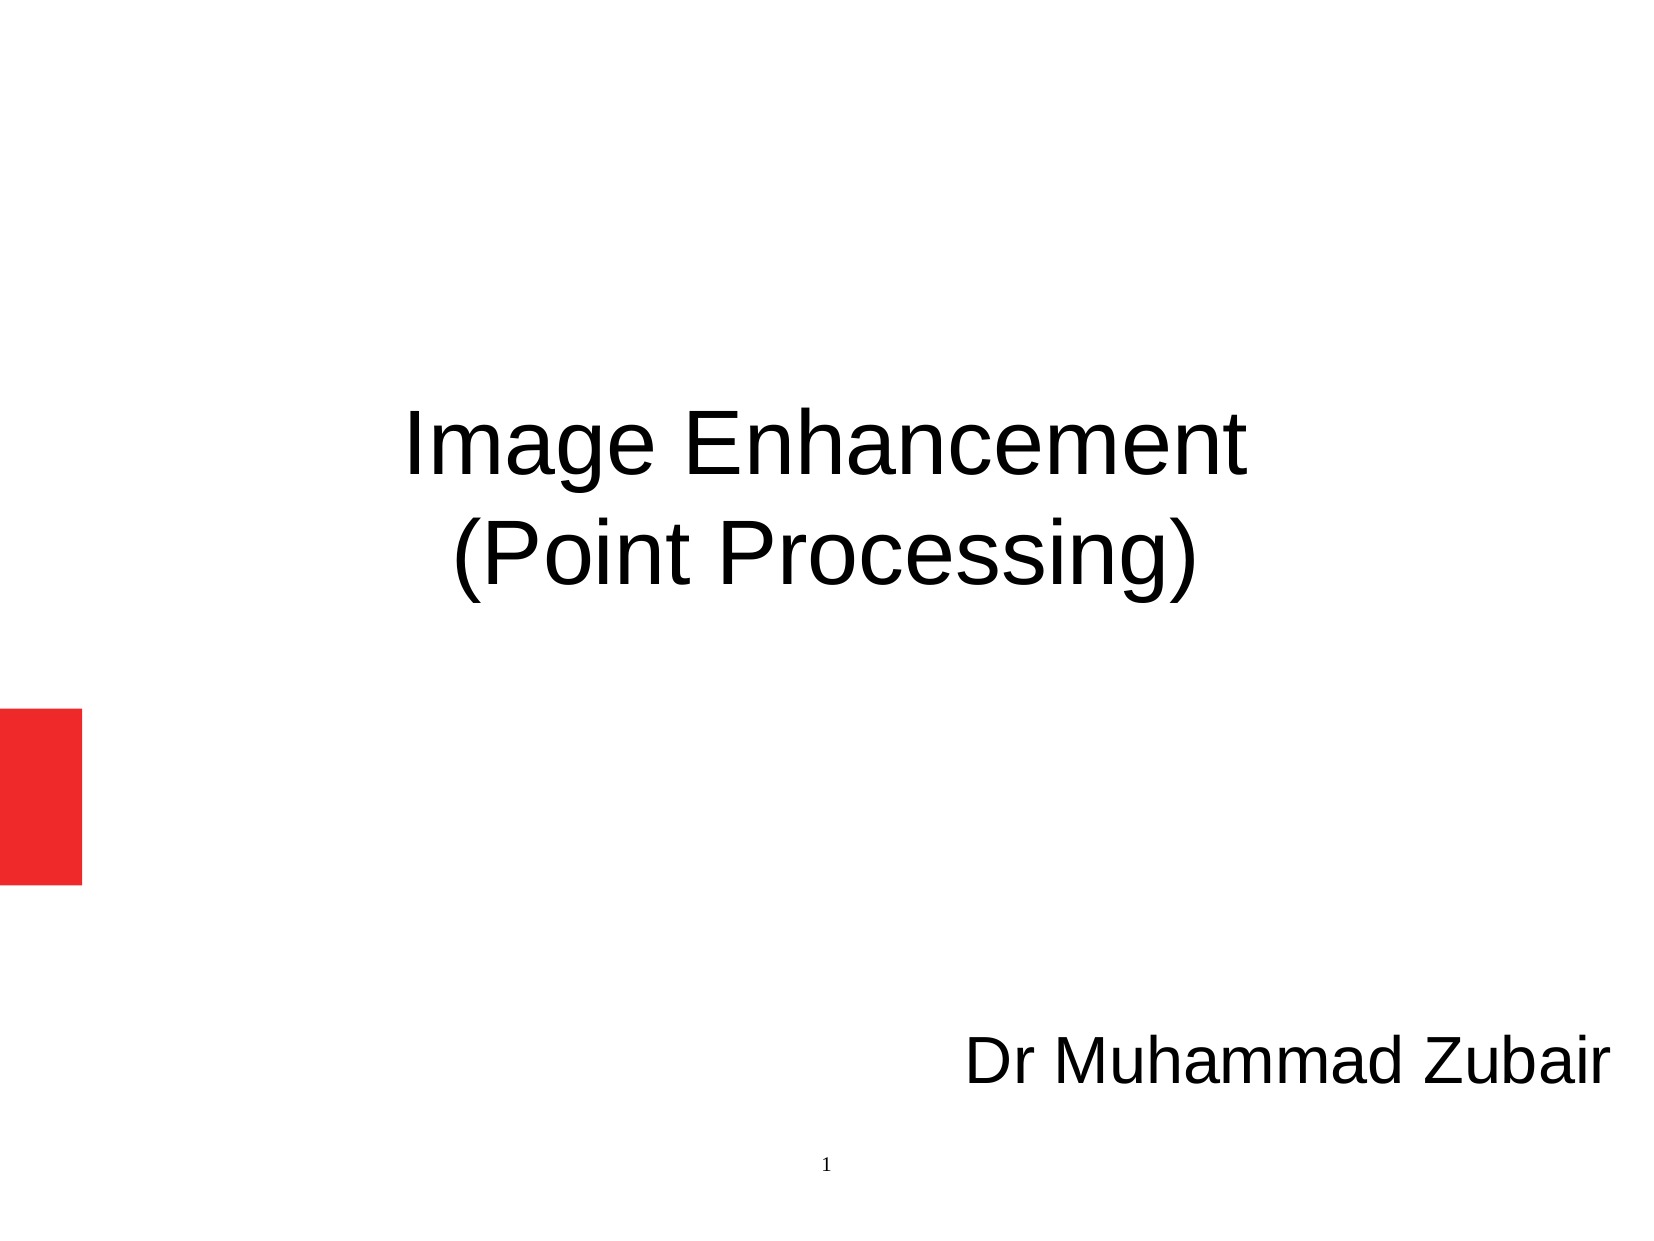

Image Enhancement
(Point Processing)

Dr Muhammad Zubair

1